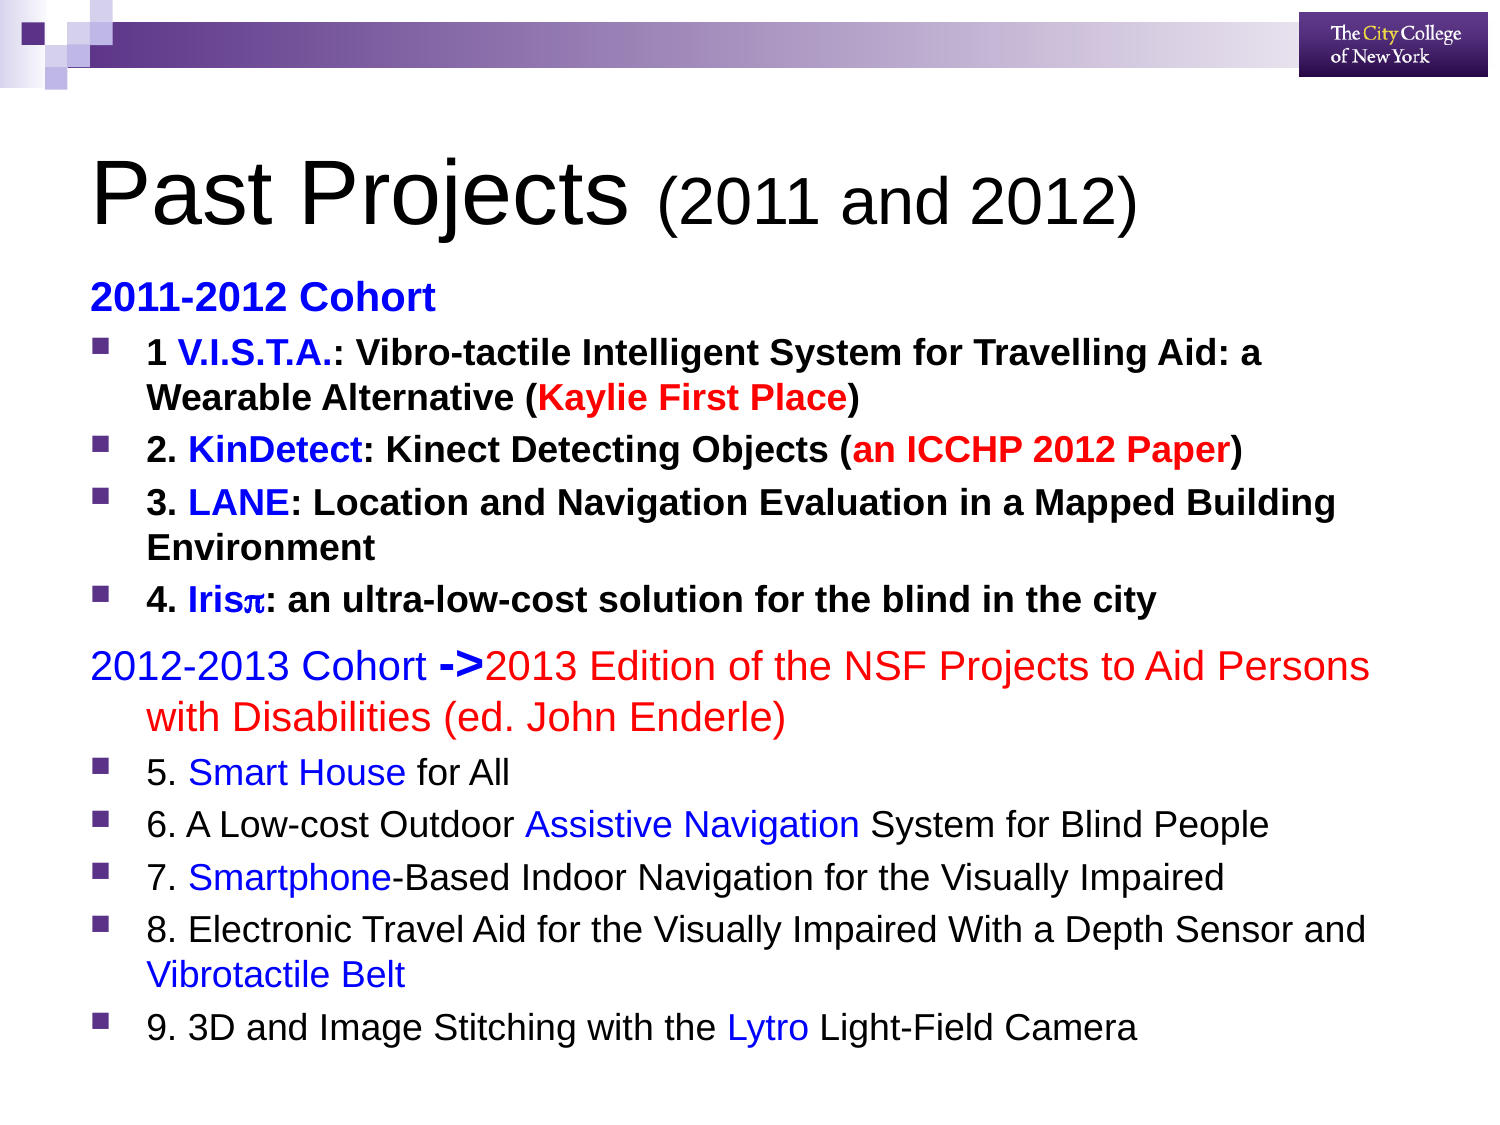

# Past Projects (2011 and 2012)
2011-2012 Cohort
1 V.I.S.T.A.: Vibro-tactile Intelligent System for Travelling Aid: a Wearable Alternative (Kaylie First Place)
2. KinDetect: Kinect Detecting Objects (an ICCHP 2012 Paper)
3. LANE: Location and Navigation Evaluation in a Mapped Building Environment
4. Irisπ: an ultra-low-cost solution for the blind in the city
2012-2013 Cohort ->2013 Edition of the NSF Projects to Aid Persons with Disabilities (ed. John Enderle)
5. Smart House for All
6. A Low-cost Outdoor Assistive Navigation System for Blind People
7. Smartphone-Based Indoor Navigation for the Visually Impaired
8. Electronic Travel Aid for the Visually Impaired With a Depth Sensor and Vibrotactile Belt
9. 3D and Image Stitching with the Lytro Light-Field Camera